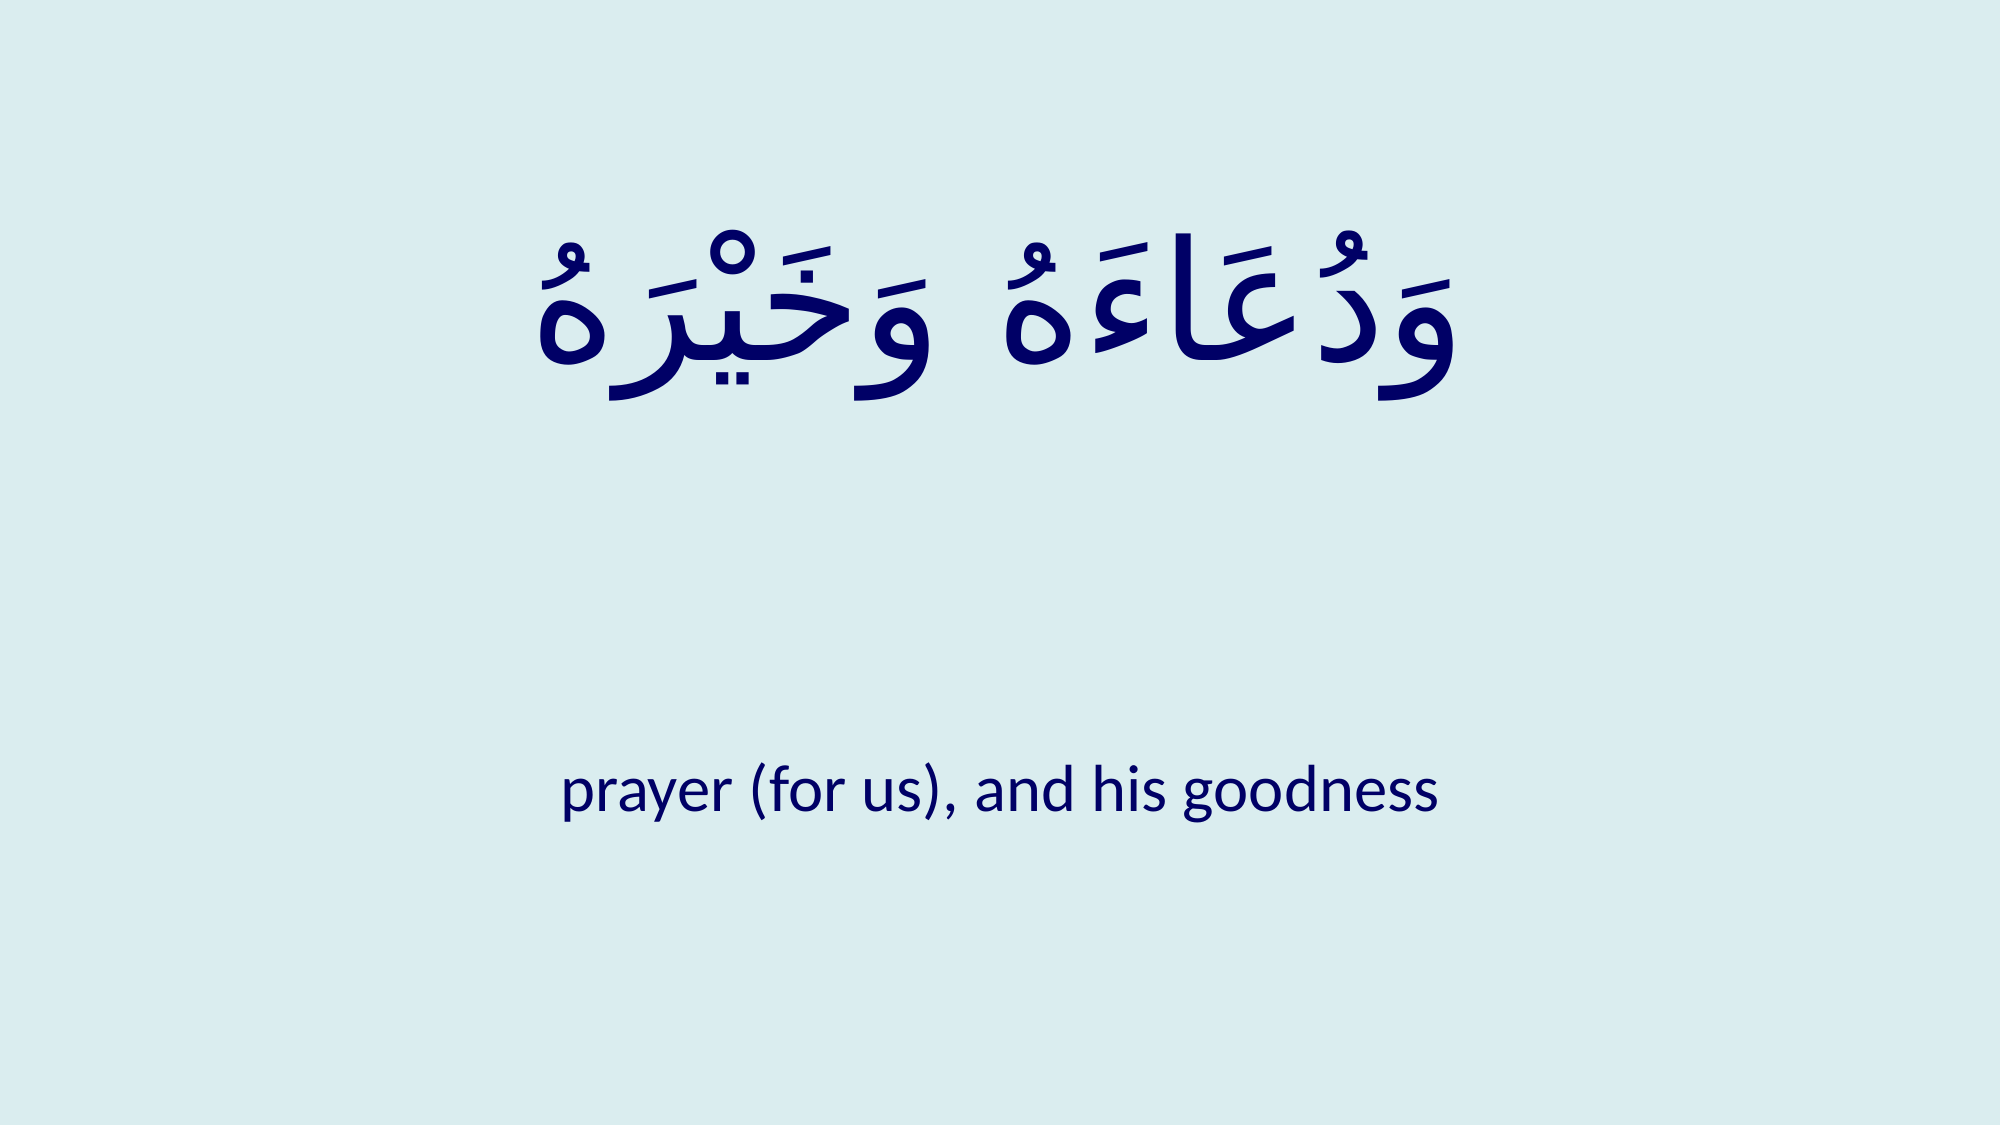

# وَدُعَاءَهُ وَخَيْرَهُ
prayer (for us), and his goodness